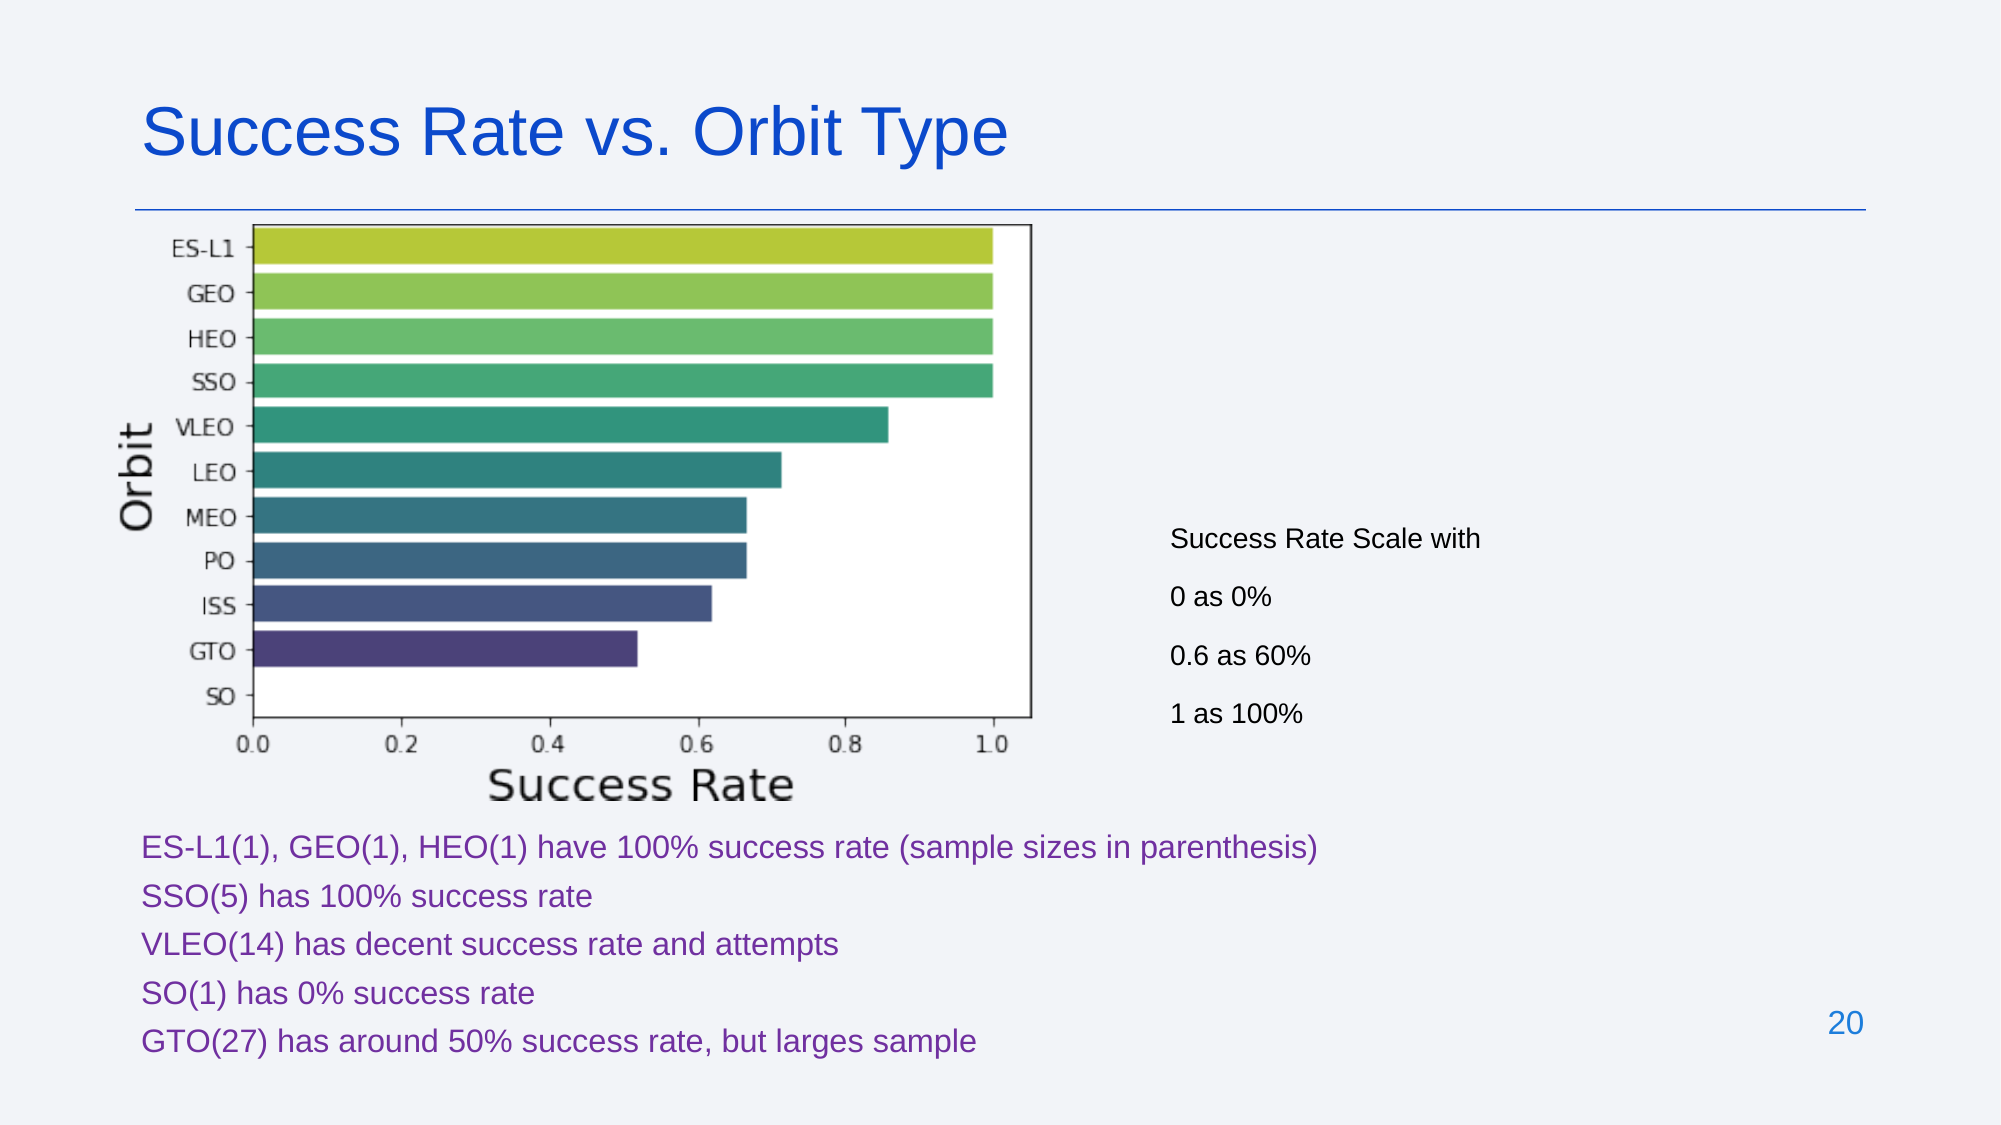

Success Rate vs. Orbit Type

Success Rate Scale with
0 as 0%
0.6 as 60%
1 as 100%

ES-L1(1), GEO(1), HEO(1) have 100% success rate (sample sizes in parenthesis)
SSO(5) has 100% success rate
VLEO(14) has decent success rate and attempts
SO(1) has 0% success rate
GTO(27) has around 50% success rate, but larges sample
20